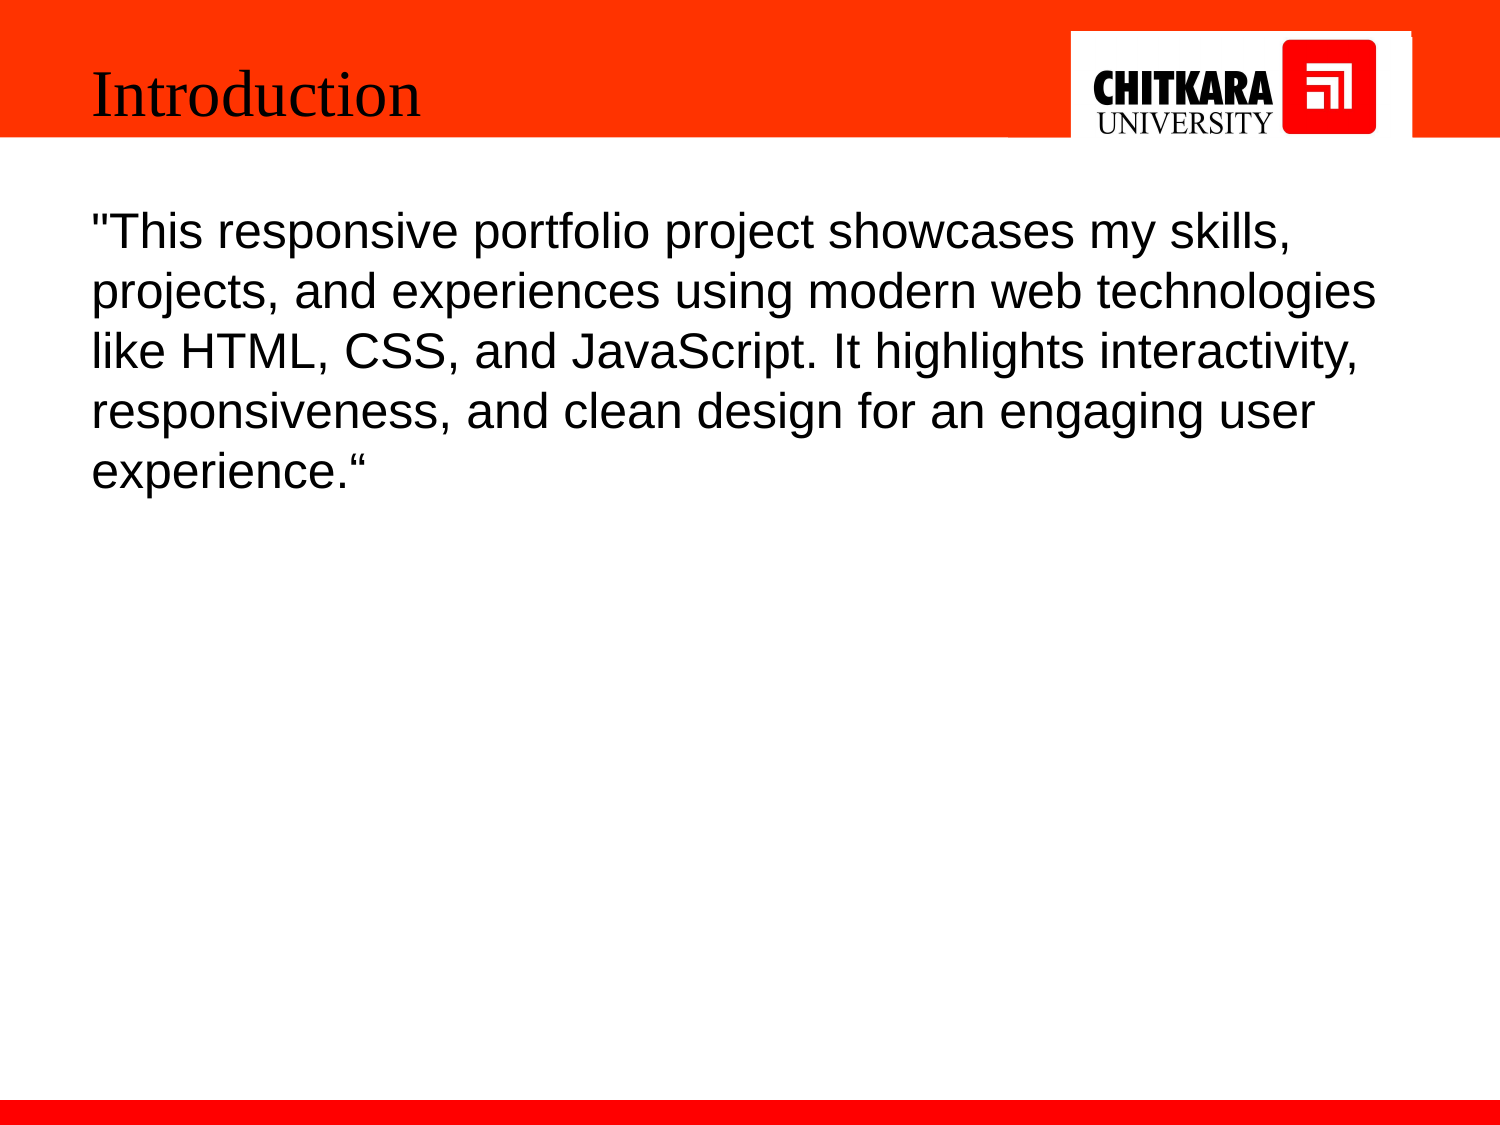

Introduction
"This responsive portfolio project showcases my skills, projects, and experiences using modern web technologies like HTML, CSS, and JavaScript. It highlights interactivity, responsiveness, and clean design for an engaging user experience.“